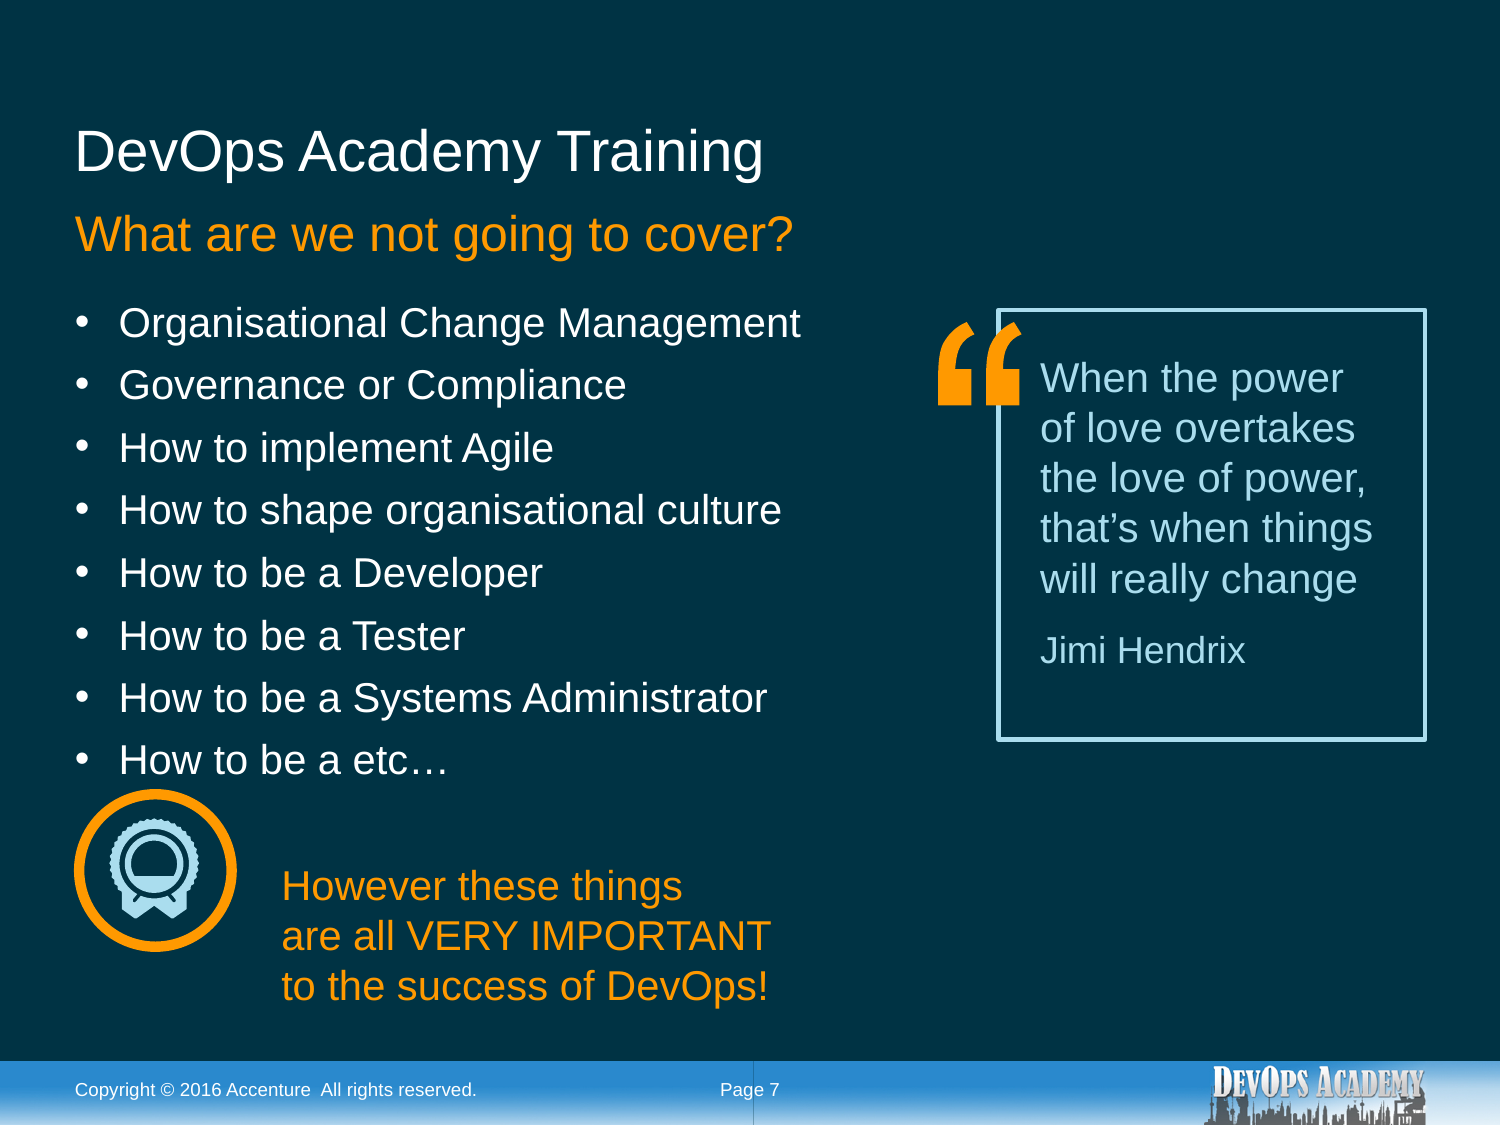

# DevOps Academy Training
What are we not going to cover?

Organisational Change Management
Governance or Compliance
How to implement Agile
How to shape organisational culture
How to be a Developer
How to be a Tester
How to be a Systems Administrator
How to be a etc…

However these things
are all VERY IMPORTANT
to the success of DevOps!
When the power
of love overtakes the love of power, that’s when things will really change
Jimi Hendrix

Copyright © 2016 Accenture  All rights reserved.
Page 7